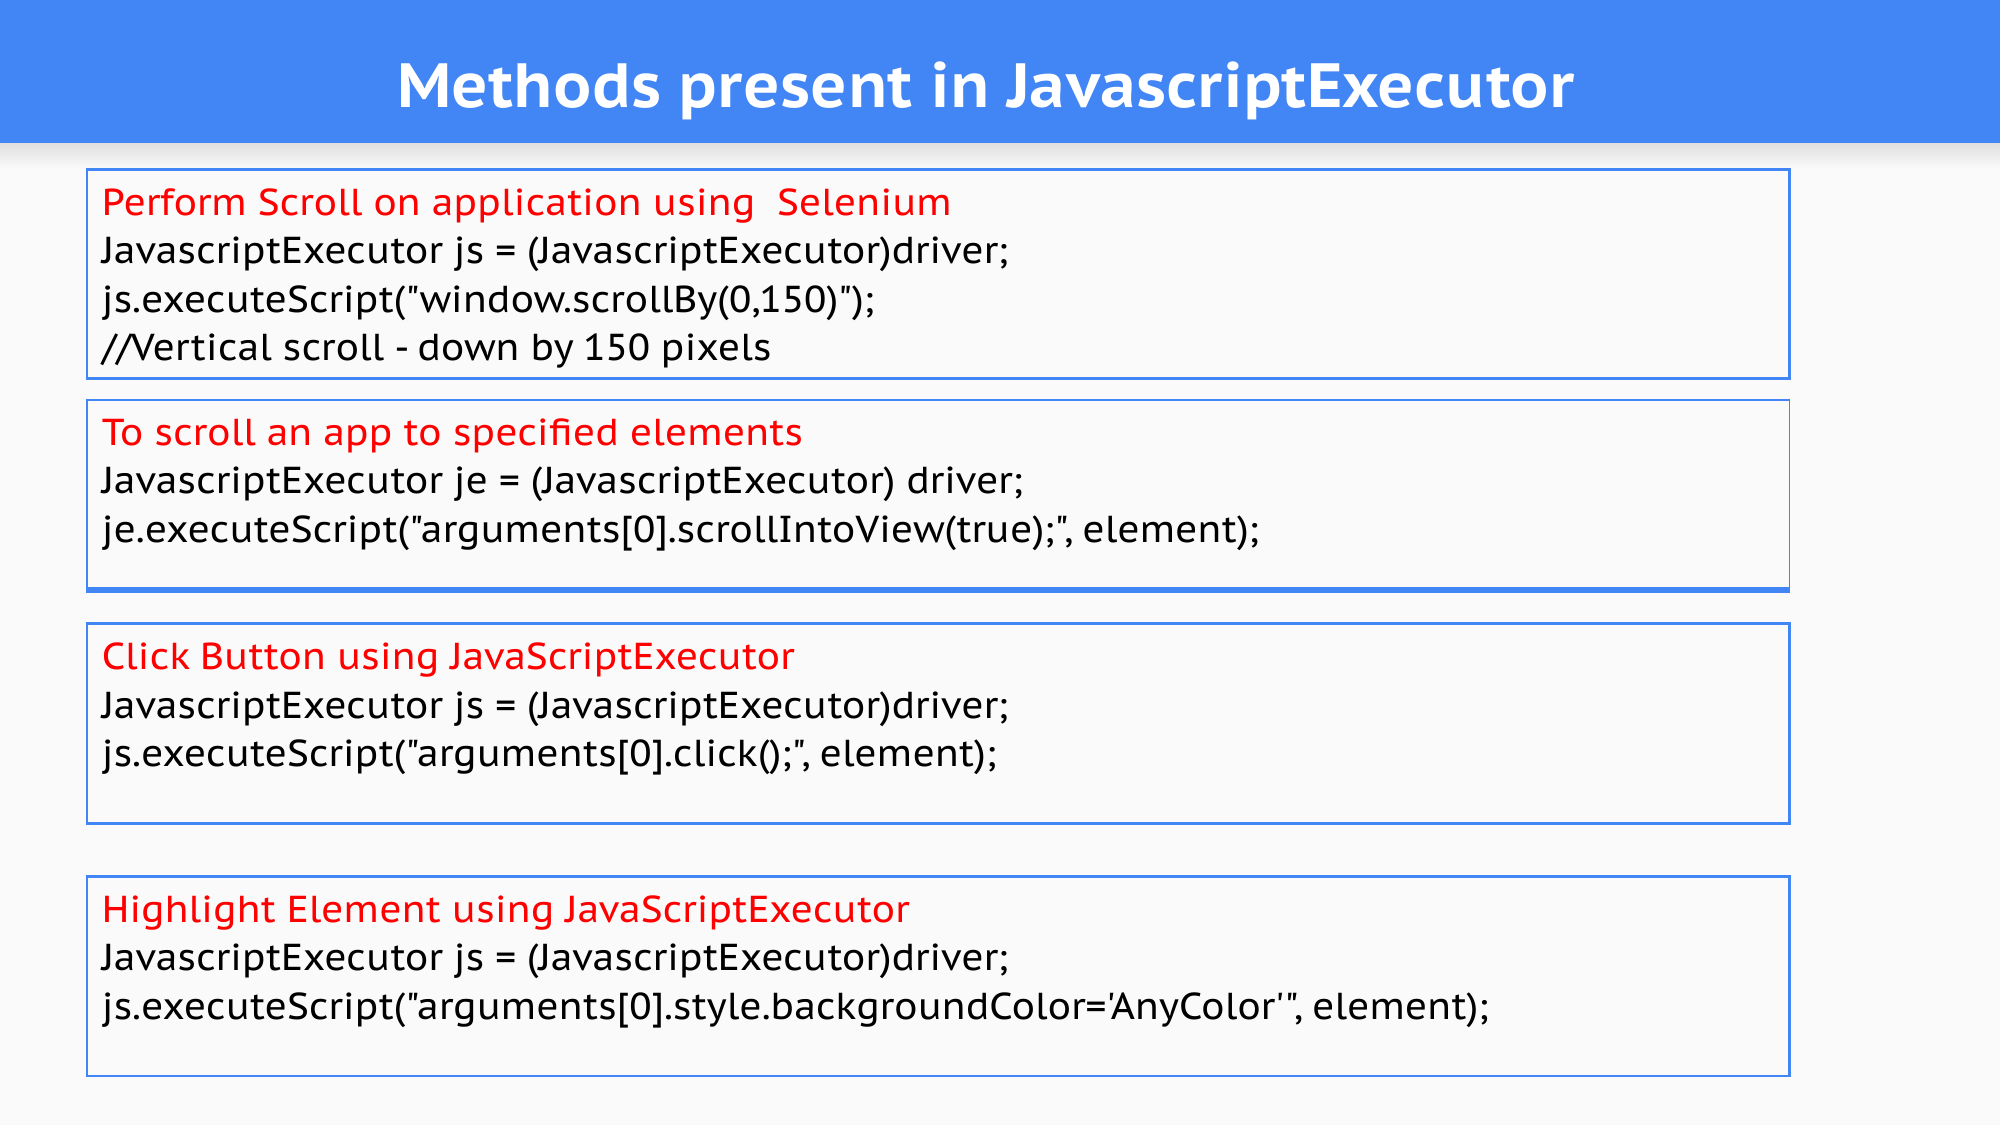

# Methods present in JavascriptExecutor
| Perform Scroll on application using  Selenium  JavascriptExecutor js = (JavascriptExecutor)driver; js.executeScript("window.scrollBy(0,150)"); //Vertical scroll - down by 150 pixels |
| --- |
| To scroll an app to specified elements JavascriptExecutor je = (JavascriptExecutor) driver; je.executeScript("arguments[0].scrollIntoView(true);", element); |
| --- |
| Click Button using JavaScriptExecutor JavascriptExecutor js = (JavascriptExecutor)driver; js.executeScript("arguments[0].click();", element); |
| --- |
| Highlight Element using JavaScriptExecutor JavascriptExecutor js = (JavascriptExecutor)driver; js.executeScript("arguments[0].style.backgroundColor='AnyColor'", element); |
| --- |